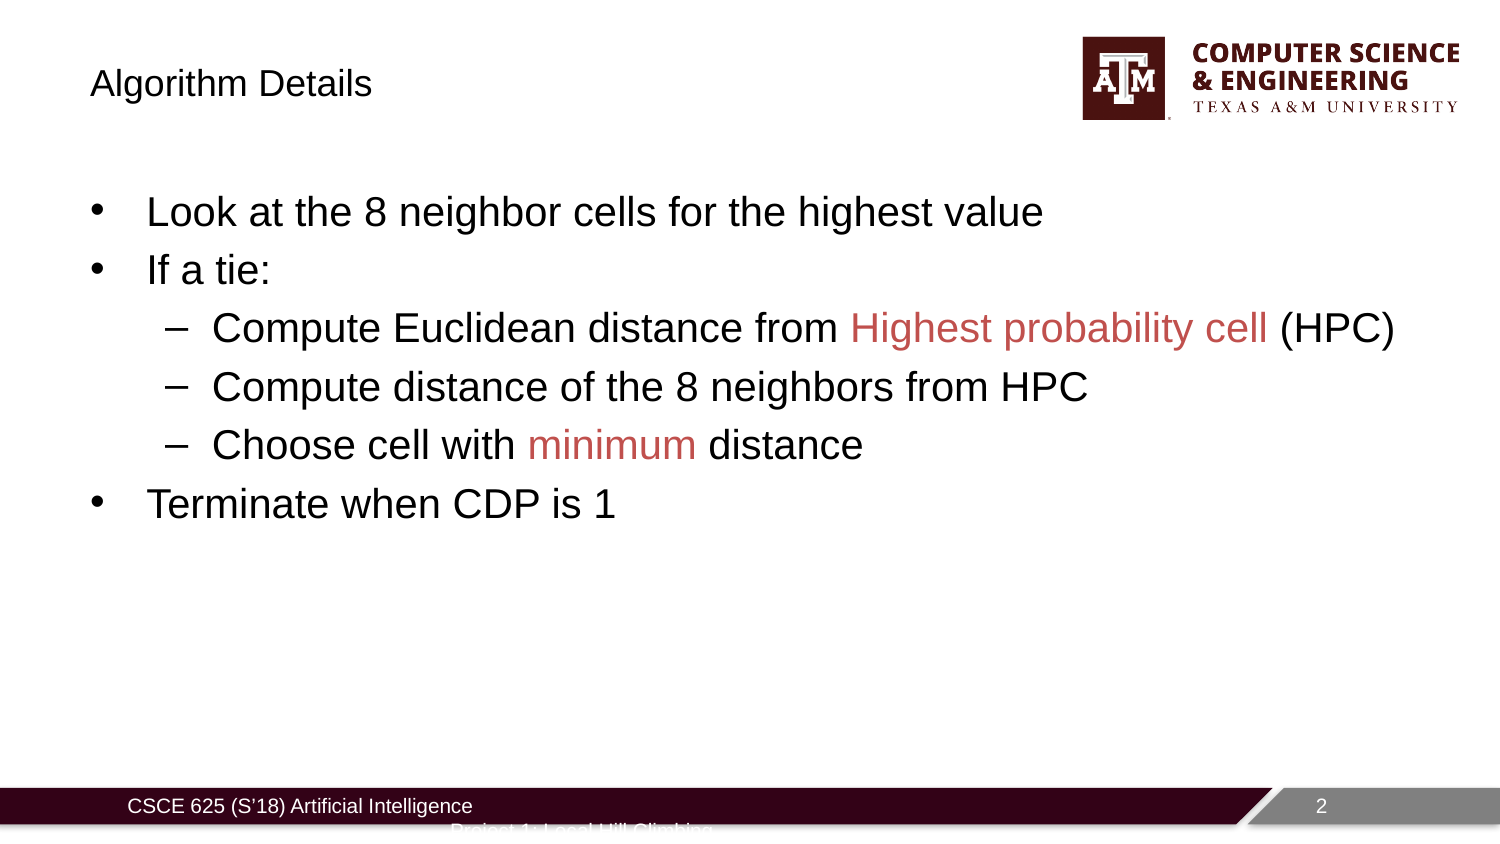

# Algorithm Details
Look at the 8 neighbor cells for the highest value
If a tie:
Compute Euclidean distance from Highest probability cell (HPC)
Compute distance of the 8 neighbors from HPC
Choose cell with minimum distance
Terminate when CDP is 1